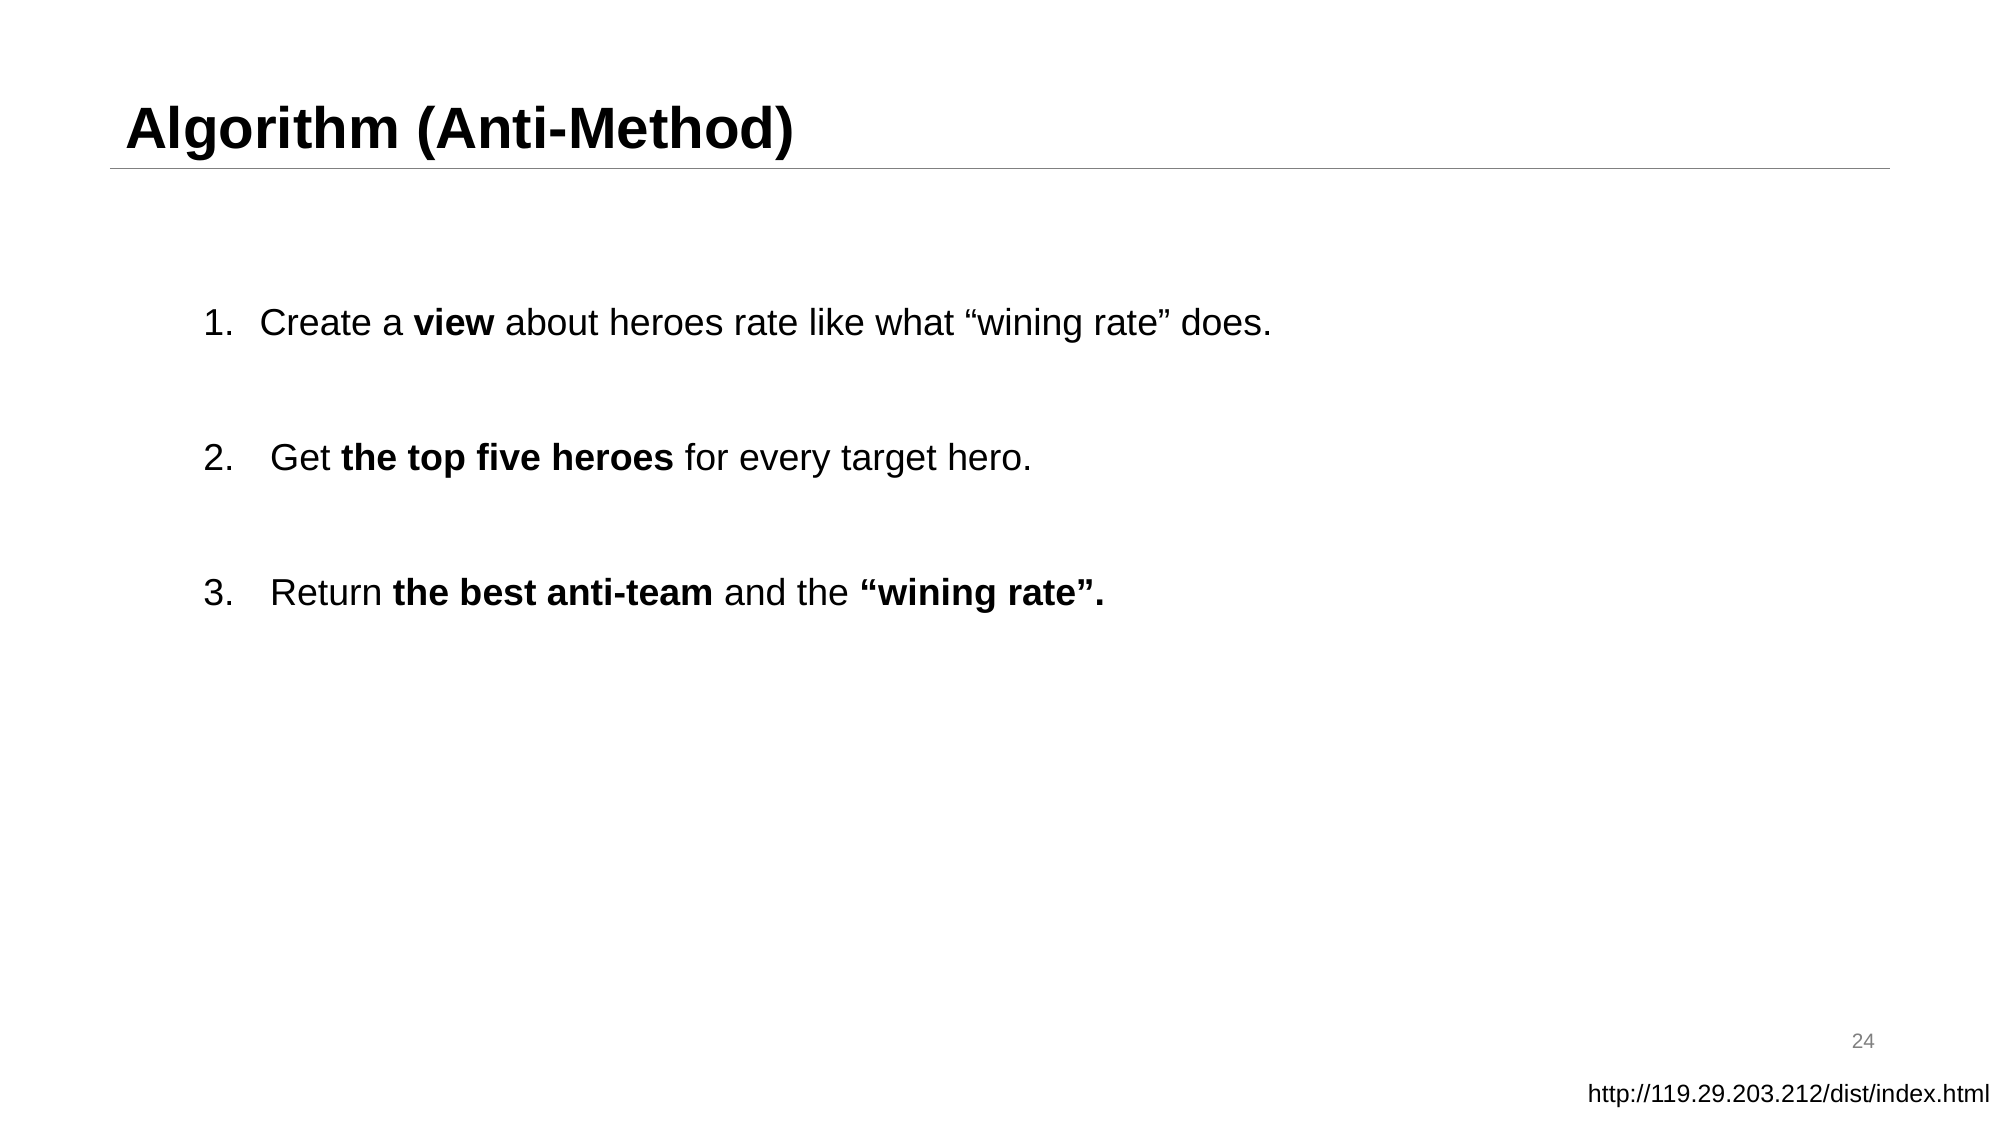

# Algorithm (Anti-Method)

Create a view about heroes rate like what “wining rate” does.

 Get the top five heroes for every target hero.

 Return the best anti-team and the “wining rate”.
24
http://119.29.203.212/dist/index.html